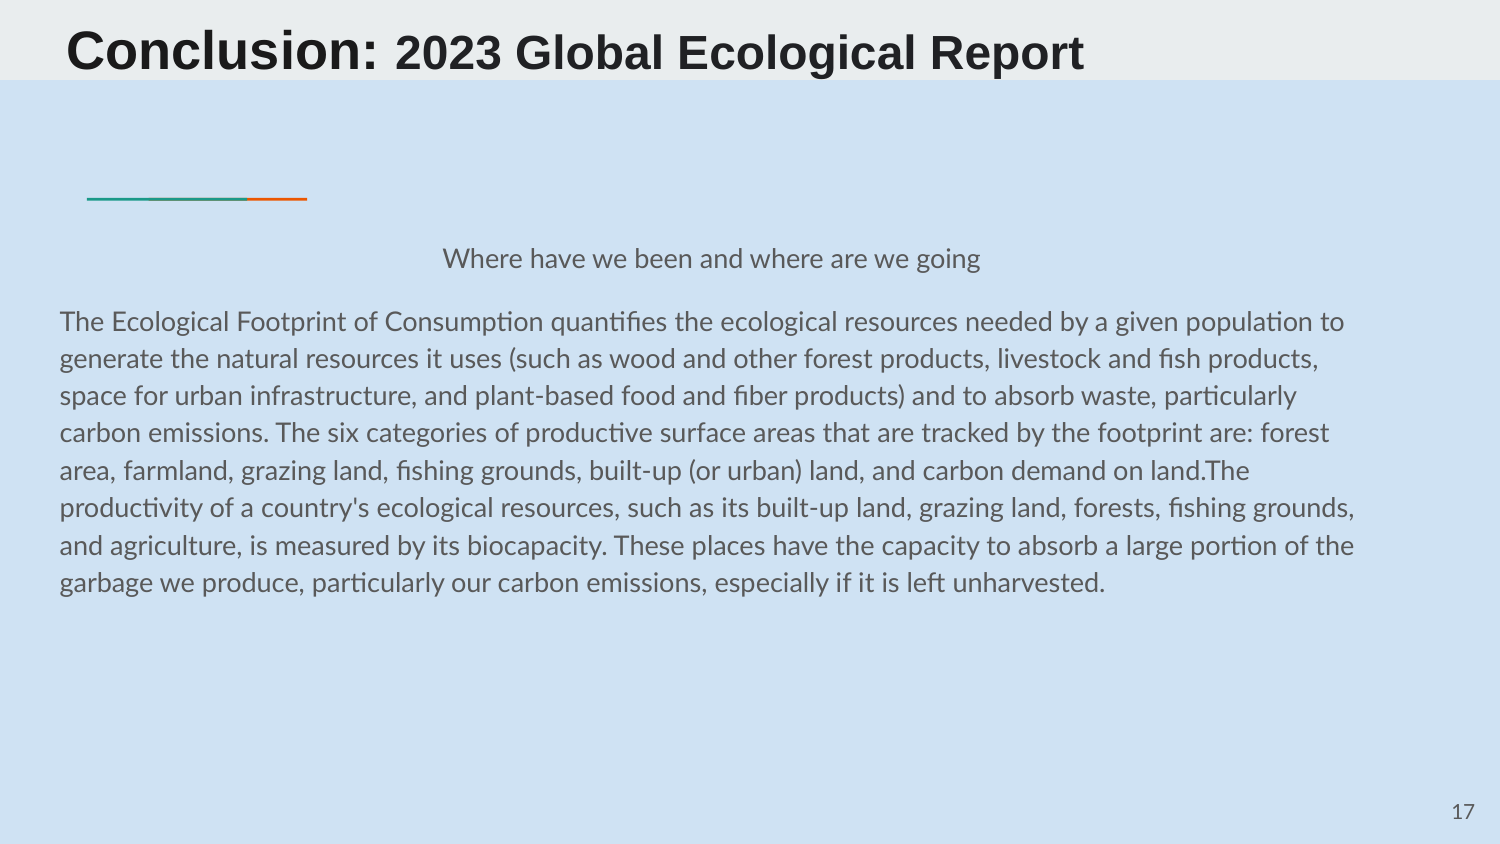

# Conclusion: 2023 Global Ecological Report

Where have we been and where are we going
The Ecological Footprint of Consumption quantifies the ecological resources needed by a given population to generate the natural resources it uses (such as wood and other forest products, livestock and fish products, space for urban infrastructure, and plant-based food and fiber products) and to absorb waste, particularly carbon emissions. The six categories of productive surface areas that are tracked by the footprint are: forest area, farmland, grazing land, fishing grounds, built-up (or urban) land, and carbon demand on land.The productivity of a country's ecological resources, such as its built-up land, grazing land, forests, fishing grounds, and agriculture, is measured by its biocapacity. These places have the capacity to absorb a large portion of the garbage we produce, particularly our carbon emissions, especially if it is left unharvested.

17